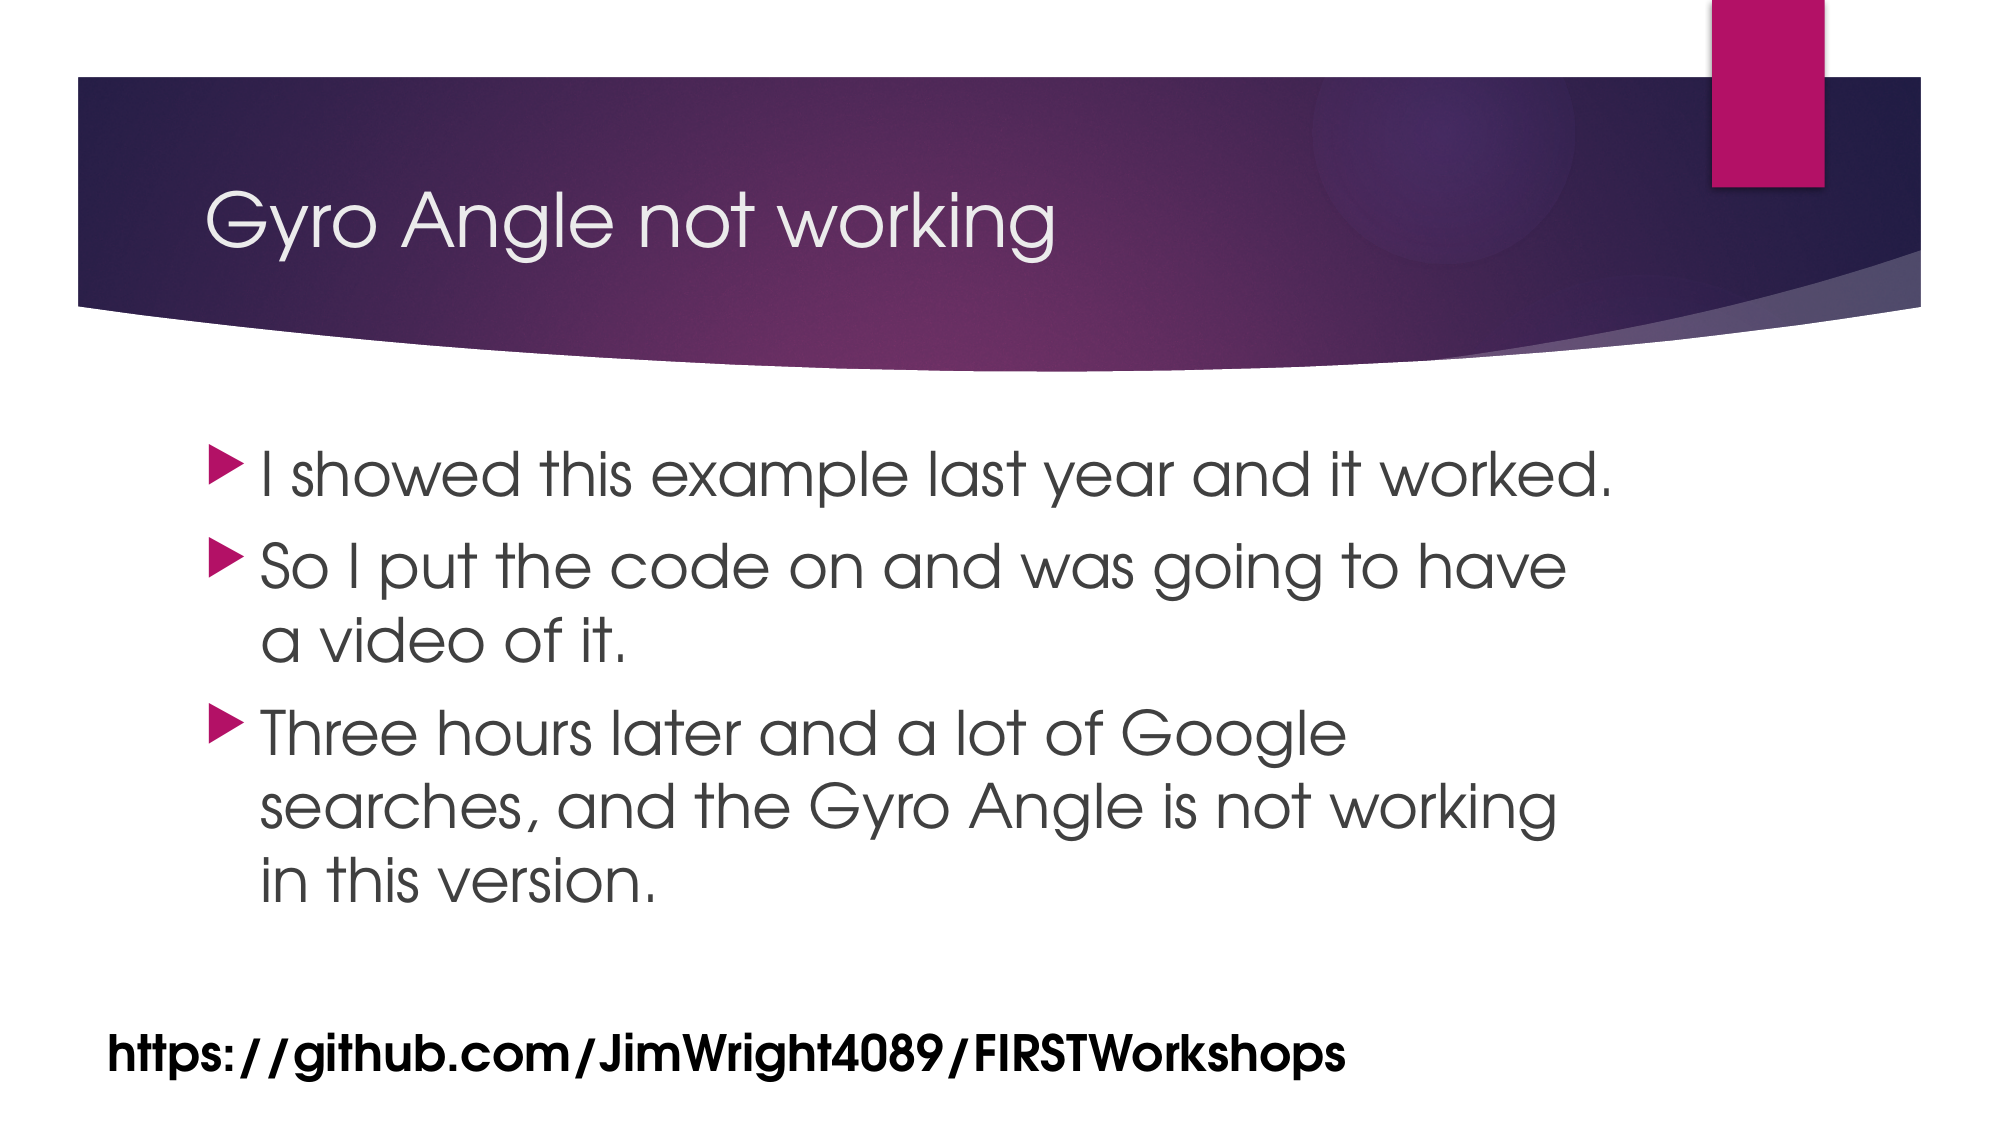

# Gyro Angle not working
I showed this example last year and it worked.
So I put the code on and was going to have a video of it.
Three hours later and a lot of Google searches, and the Gyro Angle is not working in this version.

https://github.com/JimWright4089/FIRSTWorkshops